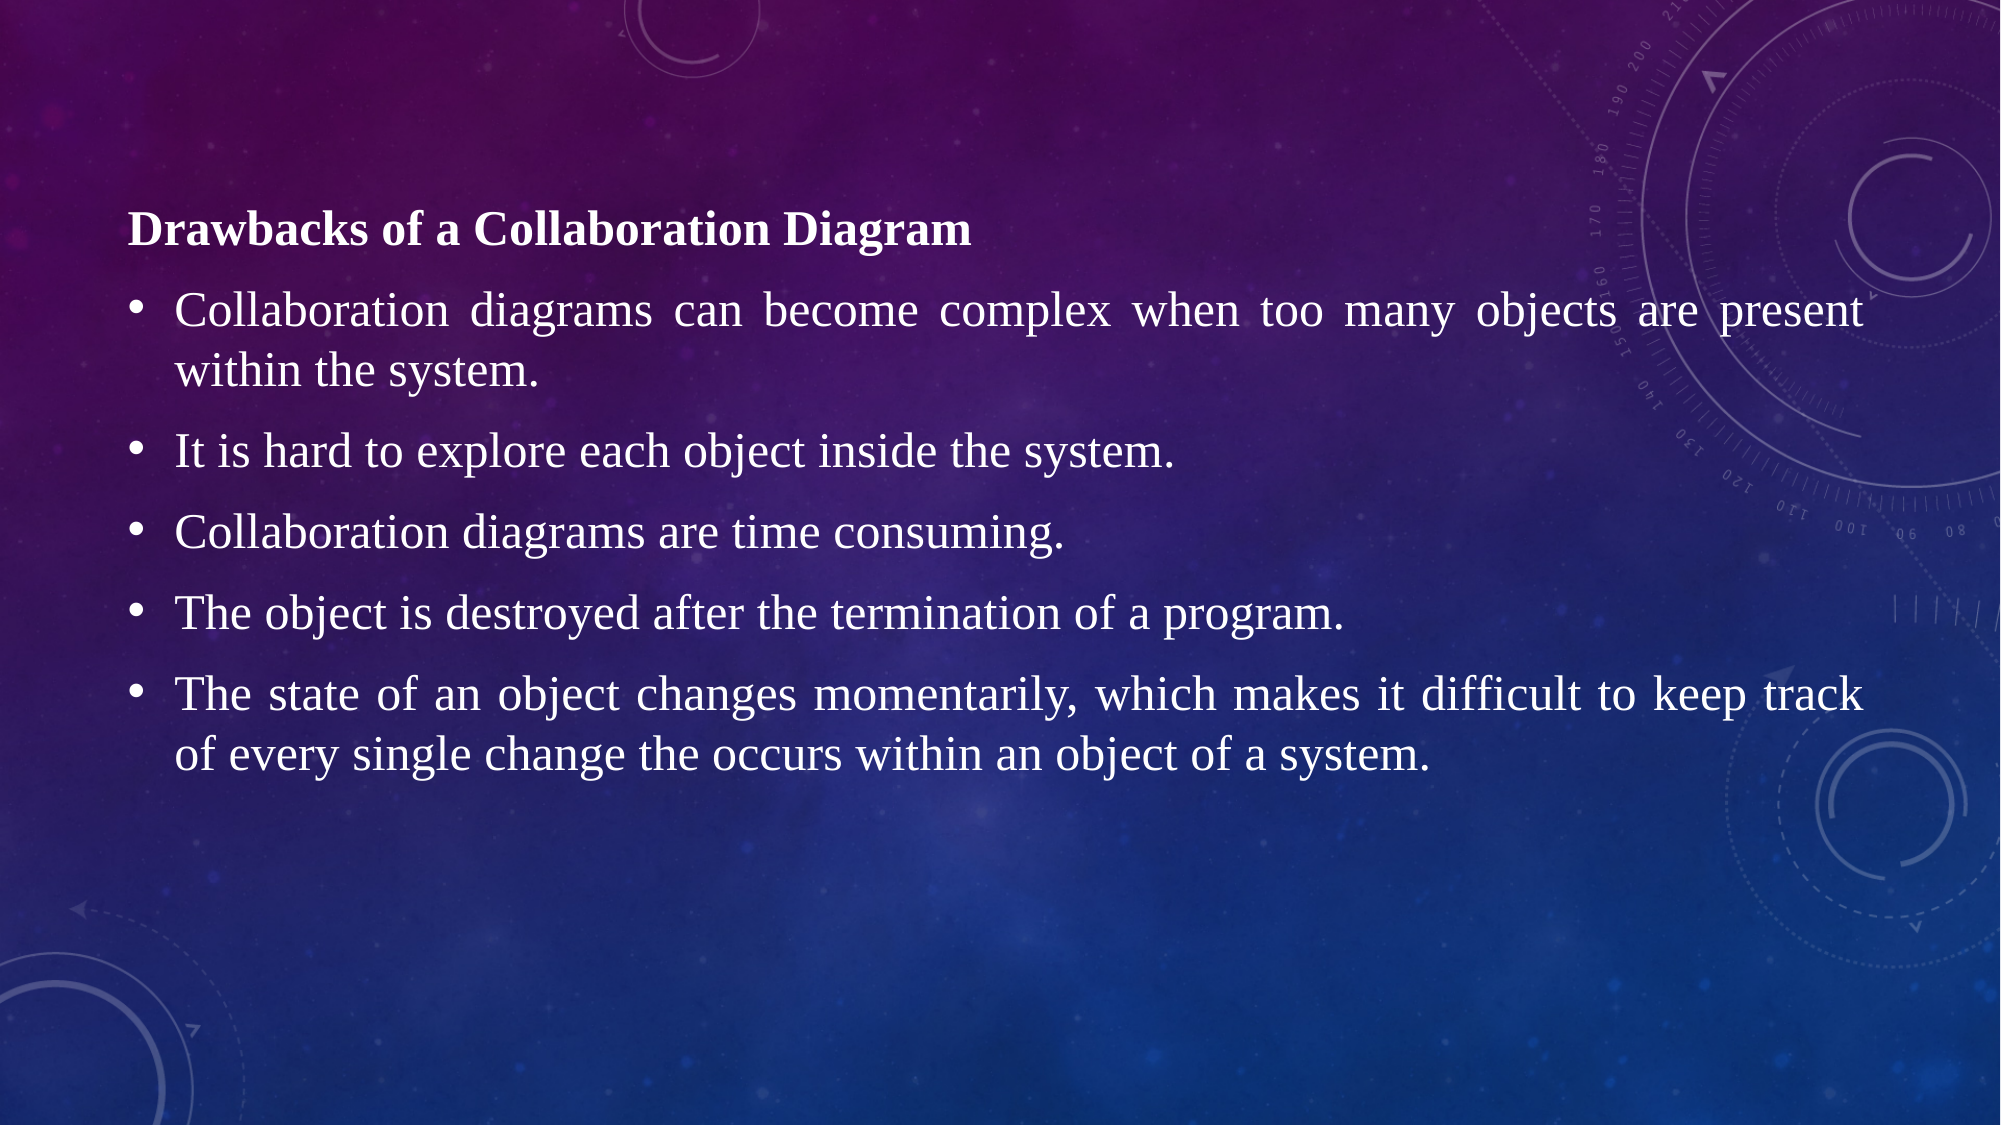

Drawbacks of a Collaboration Diagram
Collaboration diagrams can become complex when too many objects are present within the system.
It is hard to explore each object inside the system.
Collaboration diagrams are time consuming.
The object is destroyed after the termination of a program.
The state of an object changes momentarily, which makes it difficult to keep track of every single change the occurs within an object of a system.